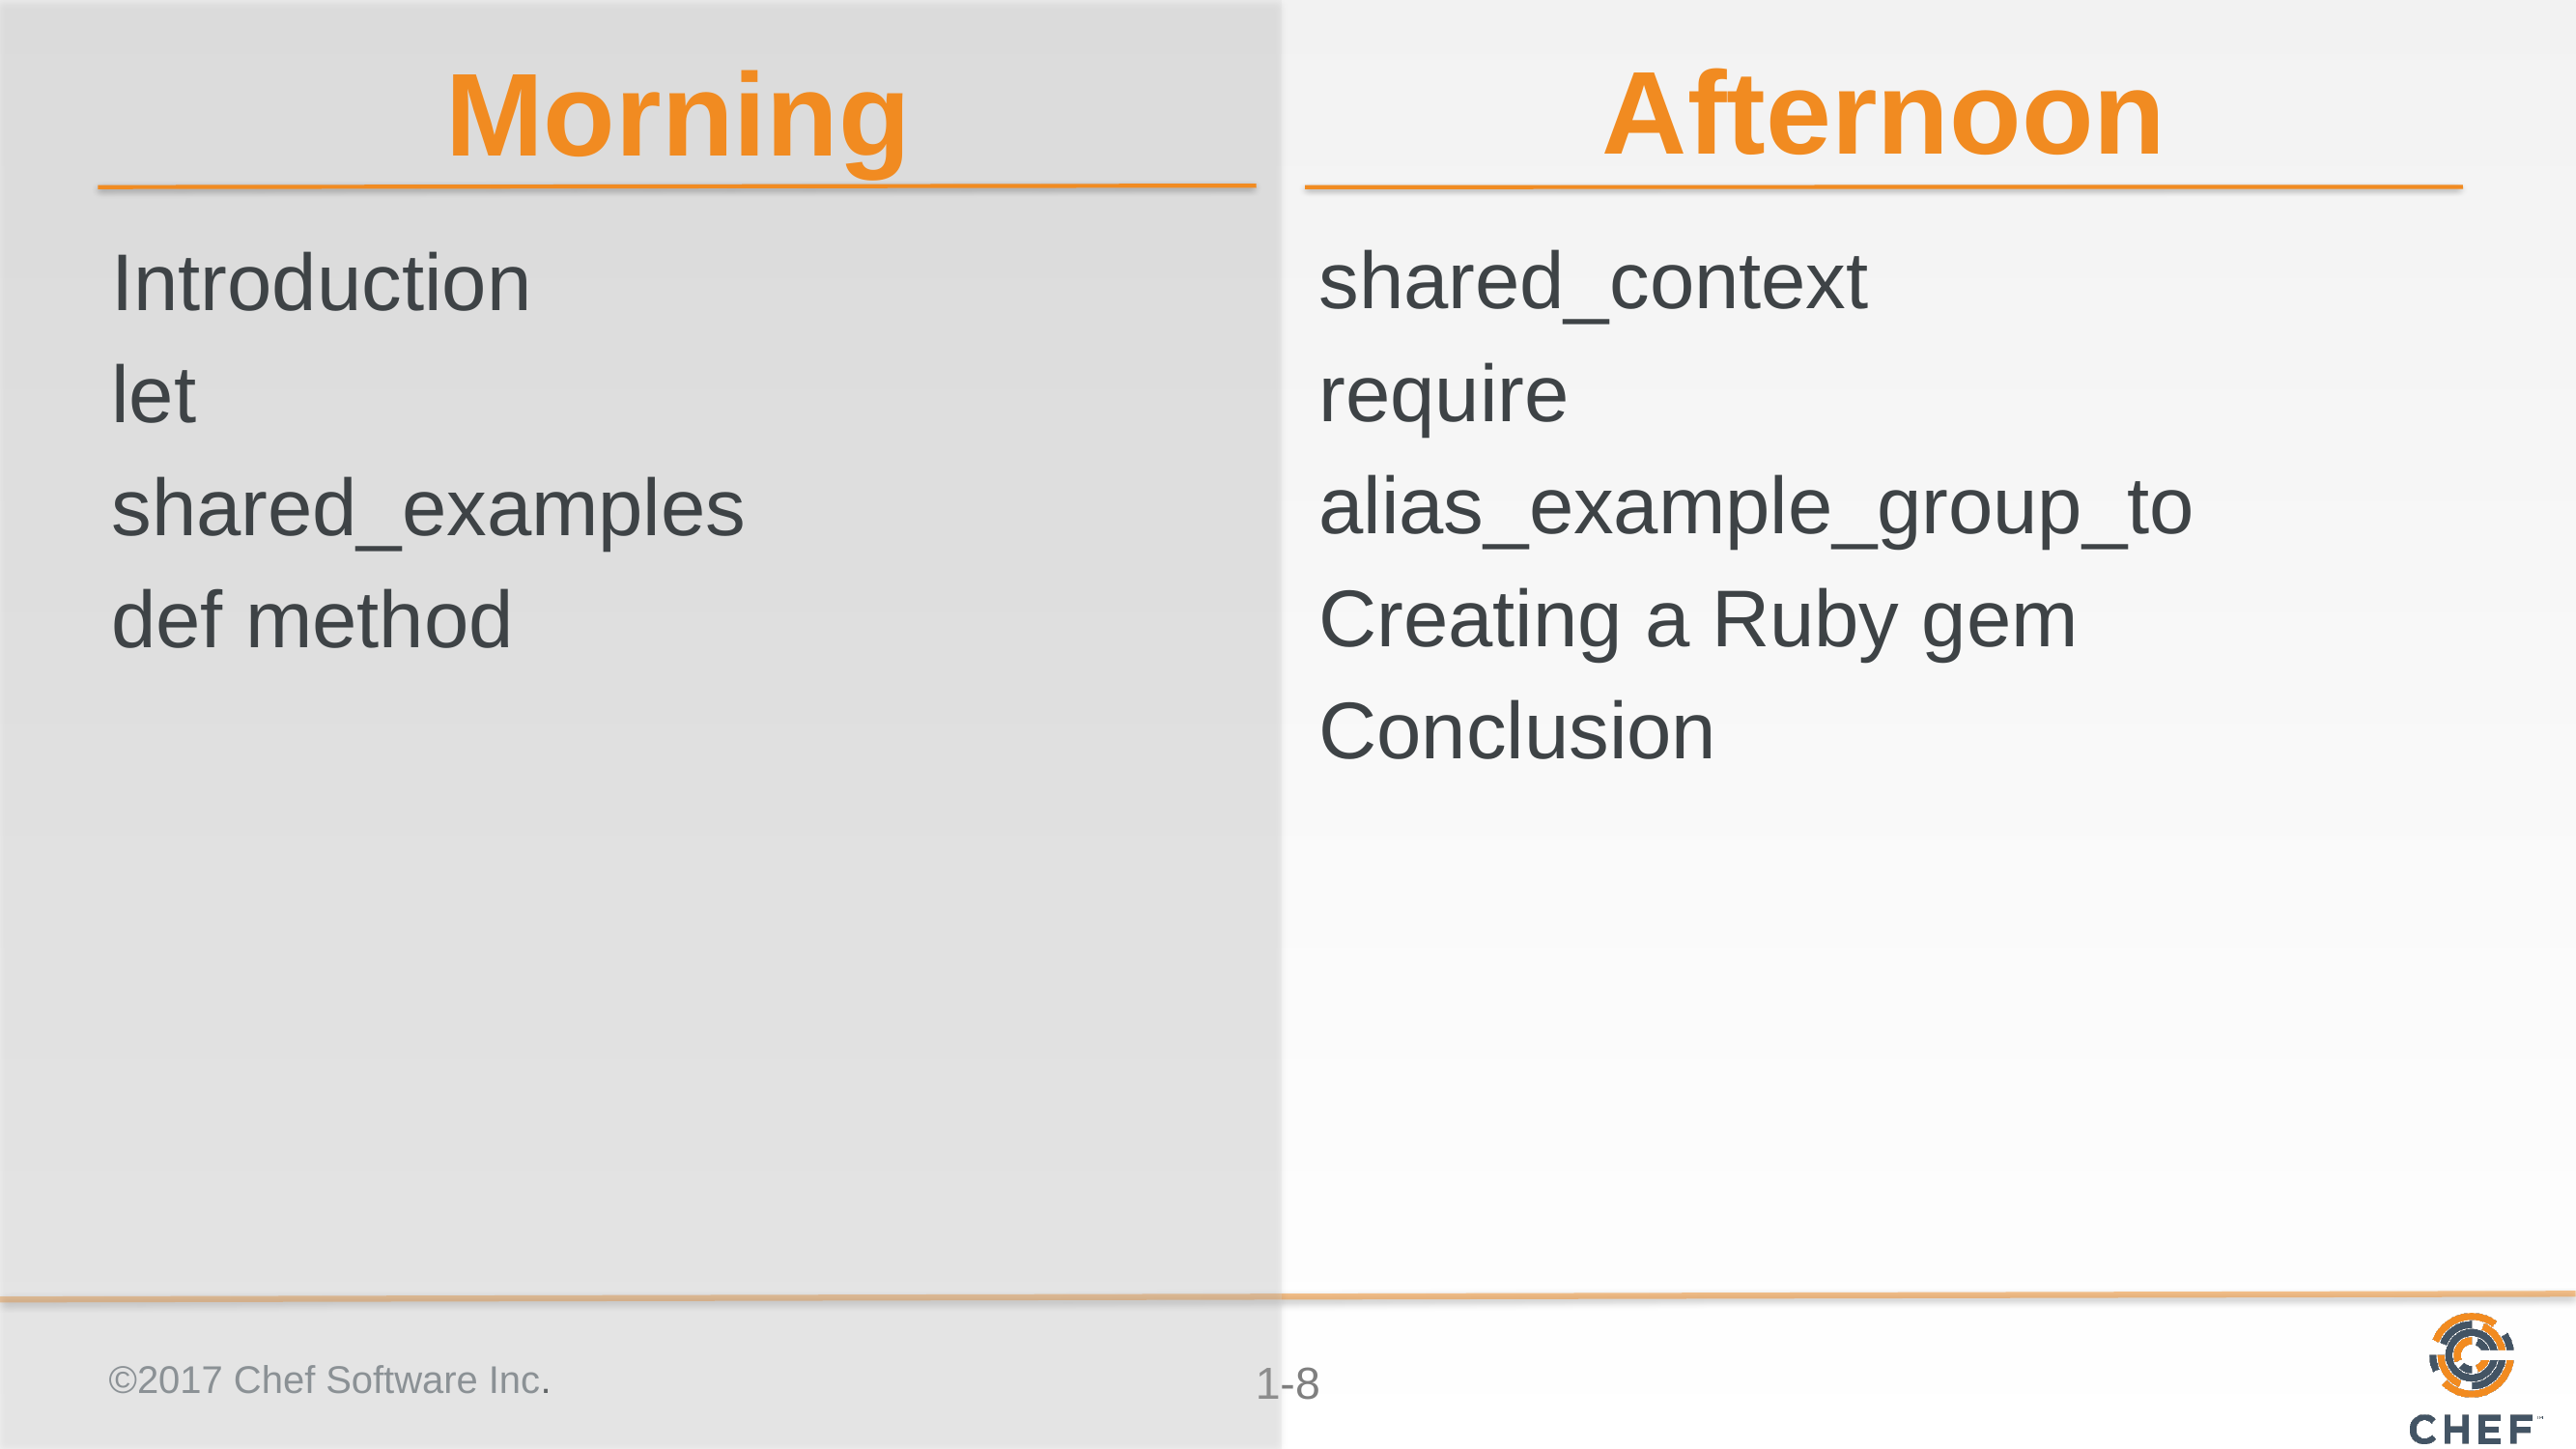

Afternoon
Morning
shared_context
require
alias_example_group_to
Creating a Ruby gem
Conclusion
Introduction
let
shared_examples
def method